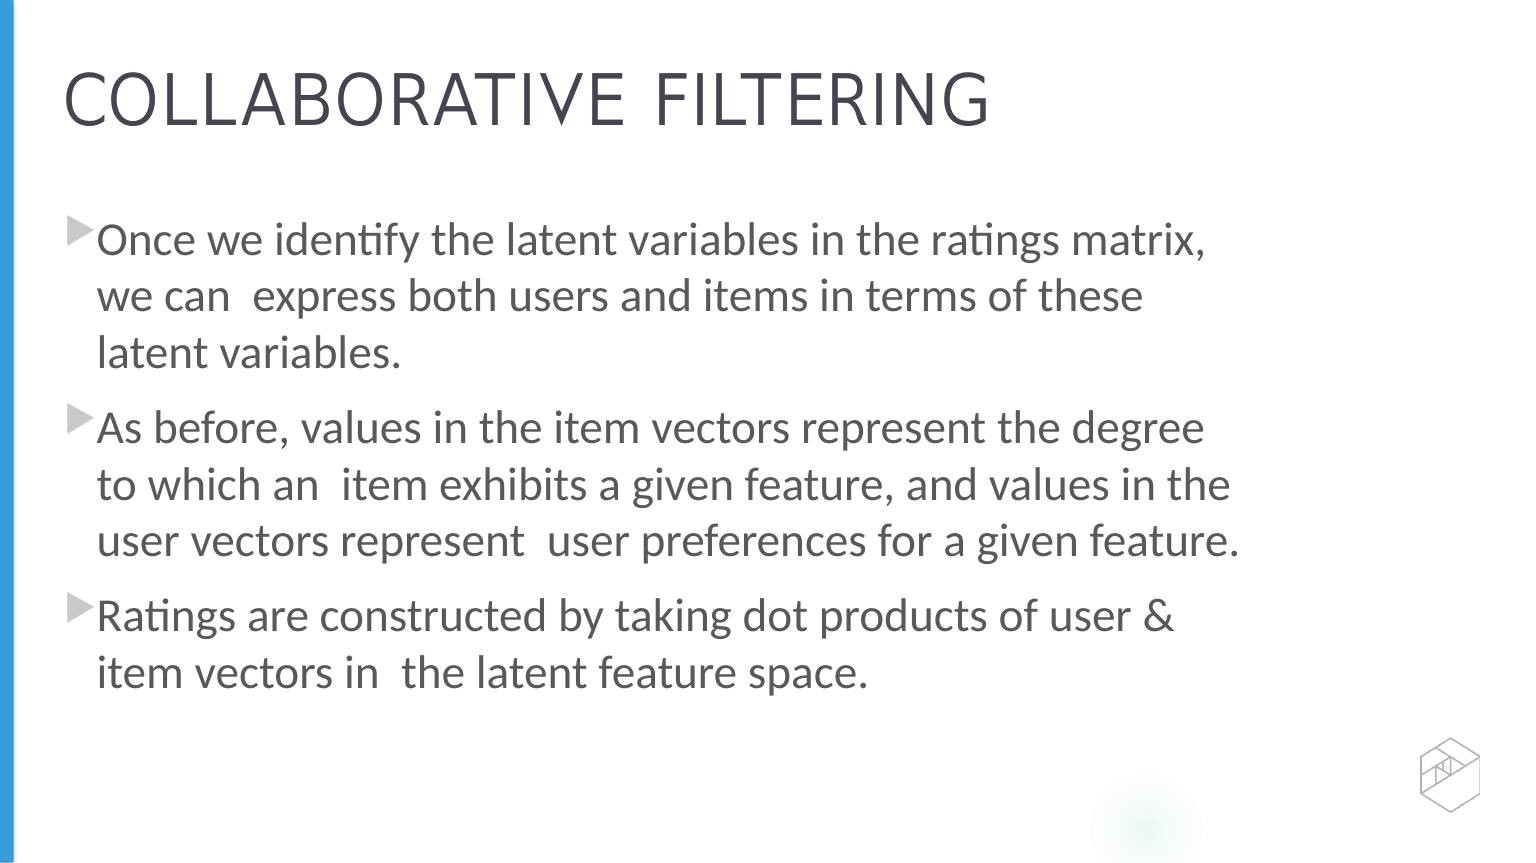

# COLLABORATIVE FILTERING
Once we identify the latent variables in the ratings matrix, we can  express both users and items in terms of these latent variables.
As before, values in the item vectors represent the degree to which an  item exhibits a given feature, and values in the user vectors represent  user preferences for a given feature.
Ratings are constructed by taking dot products of user & item vectors in  the latent feature space.